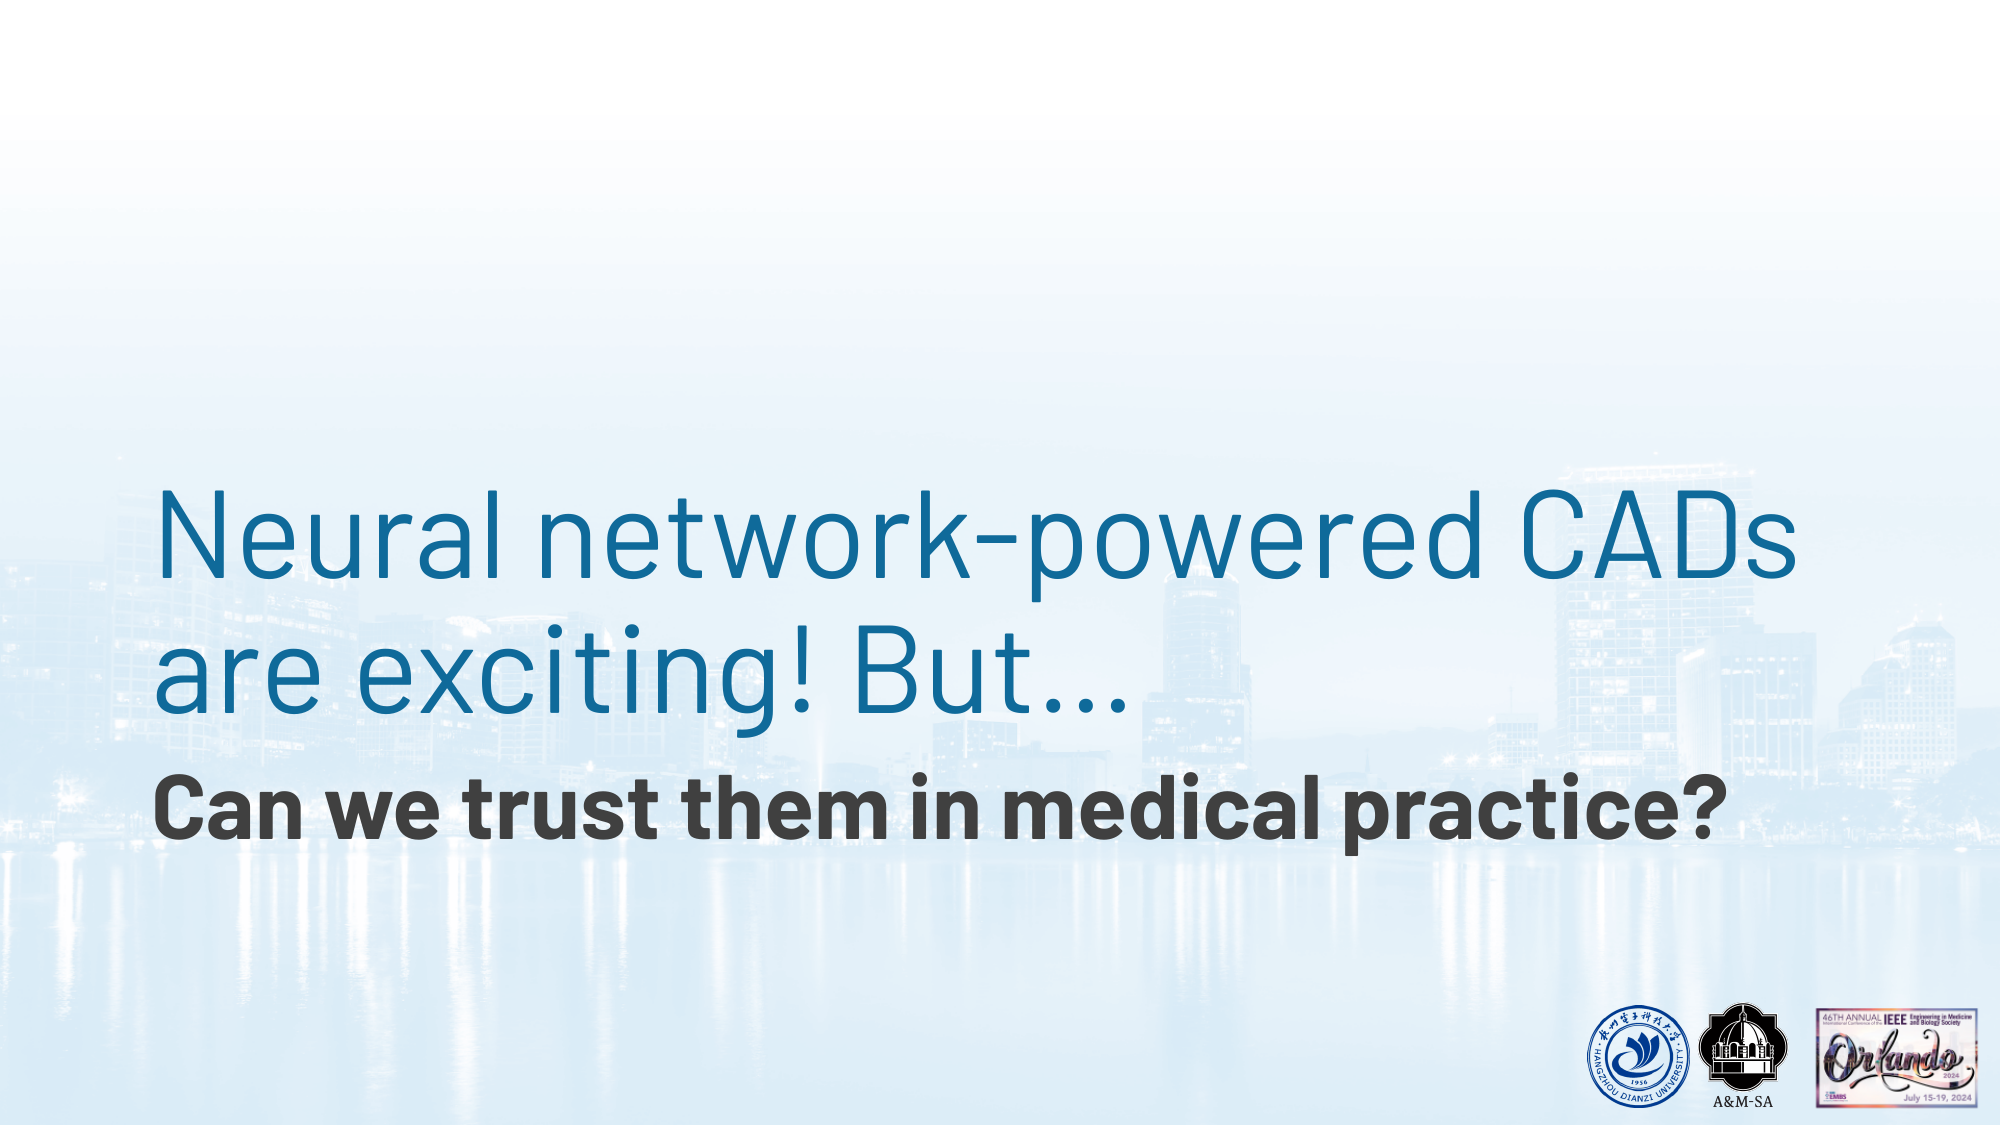

# Neural network-powered CADs are exciting! But…
Can we trust them in medical practice?